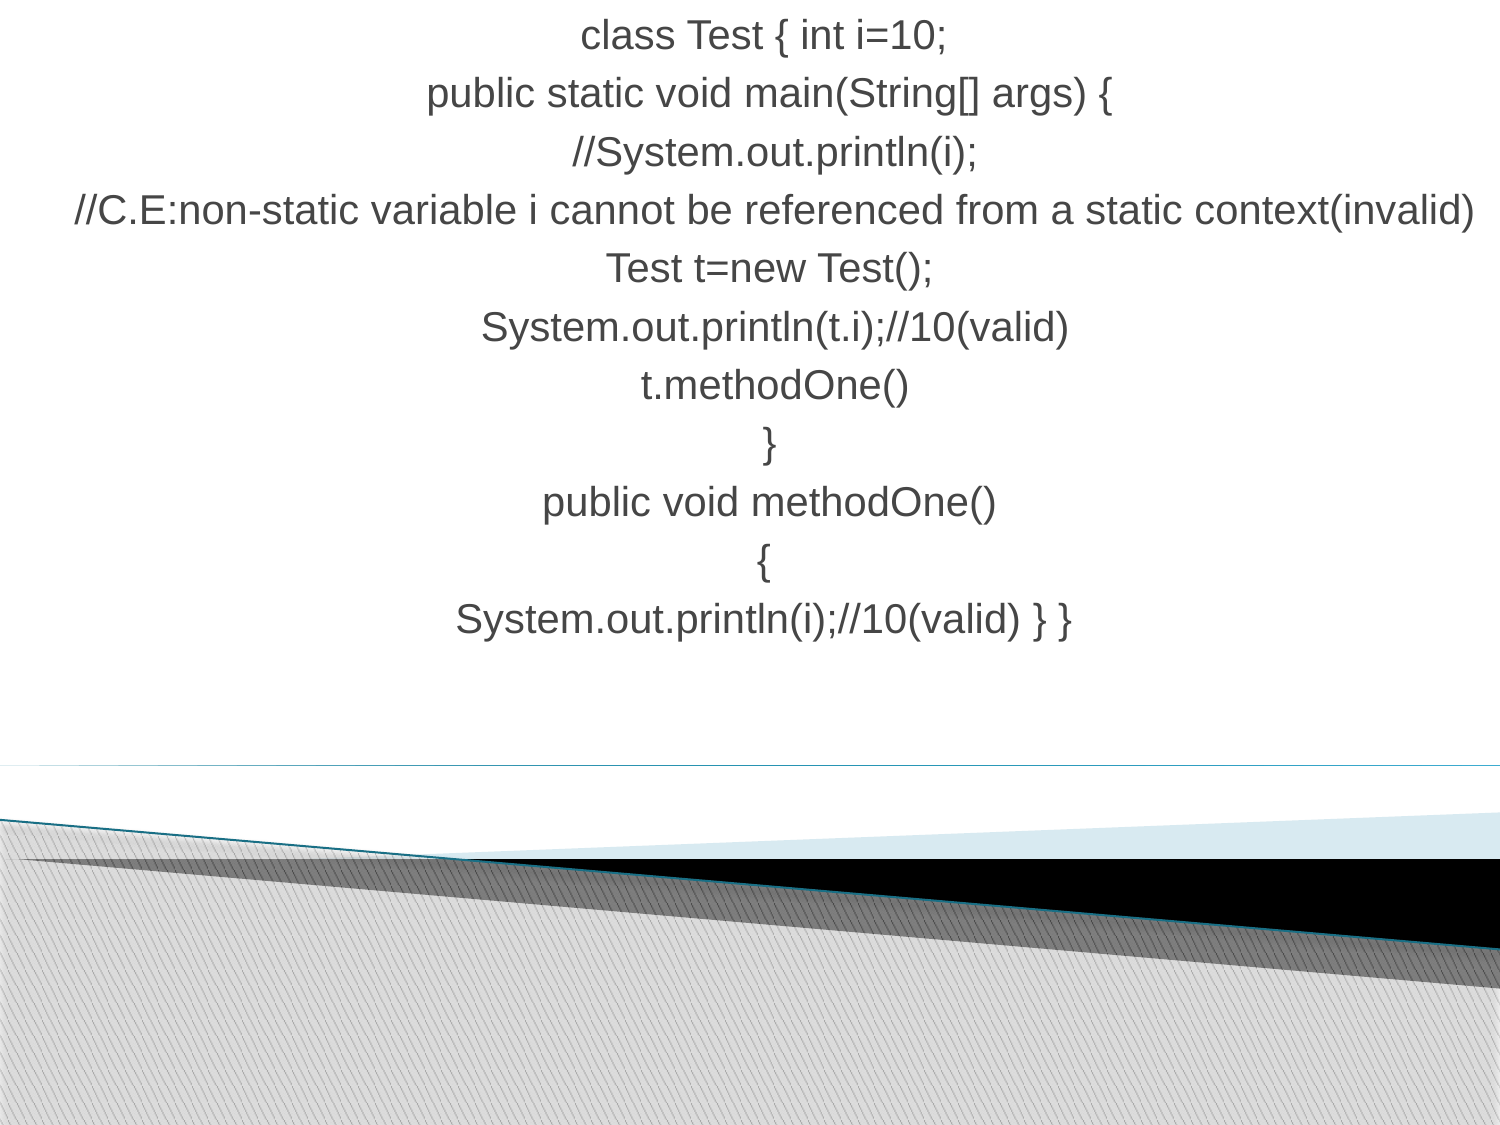

class Test { int i=10;
public static void main(String[] args) {
 //System.out.println(i);
 //C.E:non-static variable i cannot be referenced from a static context(invalid)
Test t=new Test();
 System.out.println(t.i);//10(valid)
 t.methodOne()
}
 public void methodOne()
{
System.out.println(i);//10(valid) } }
#